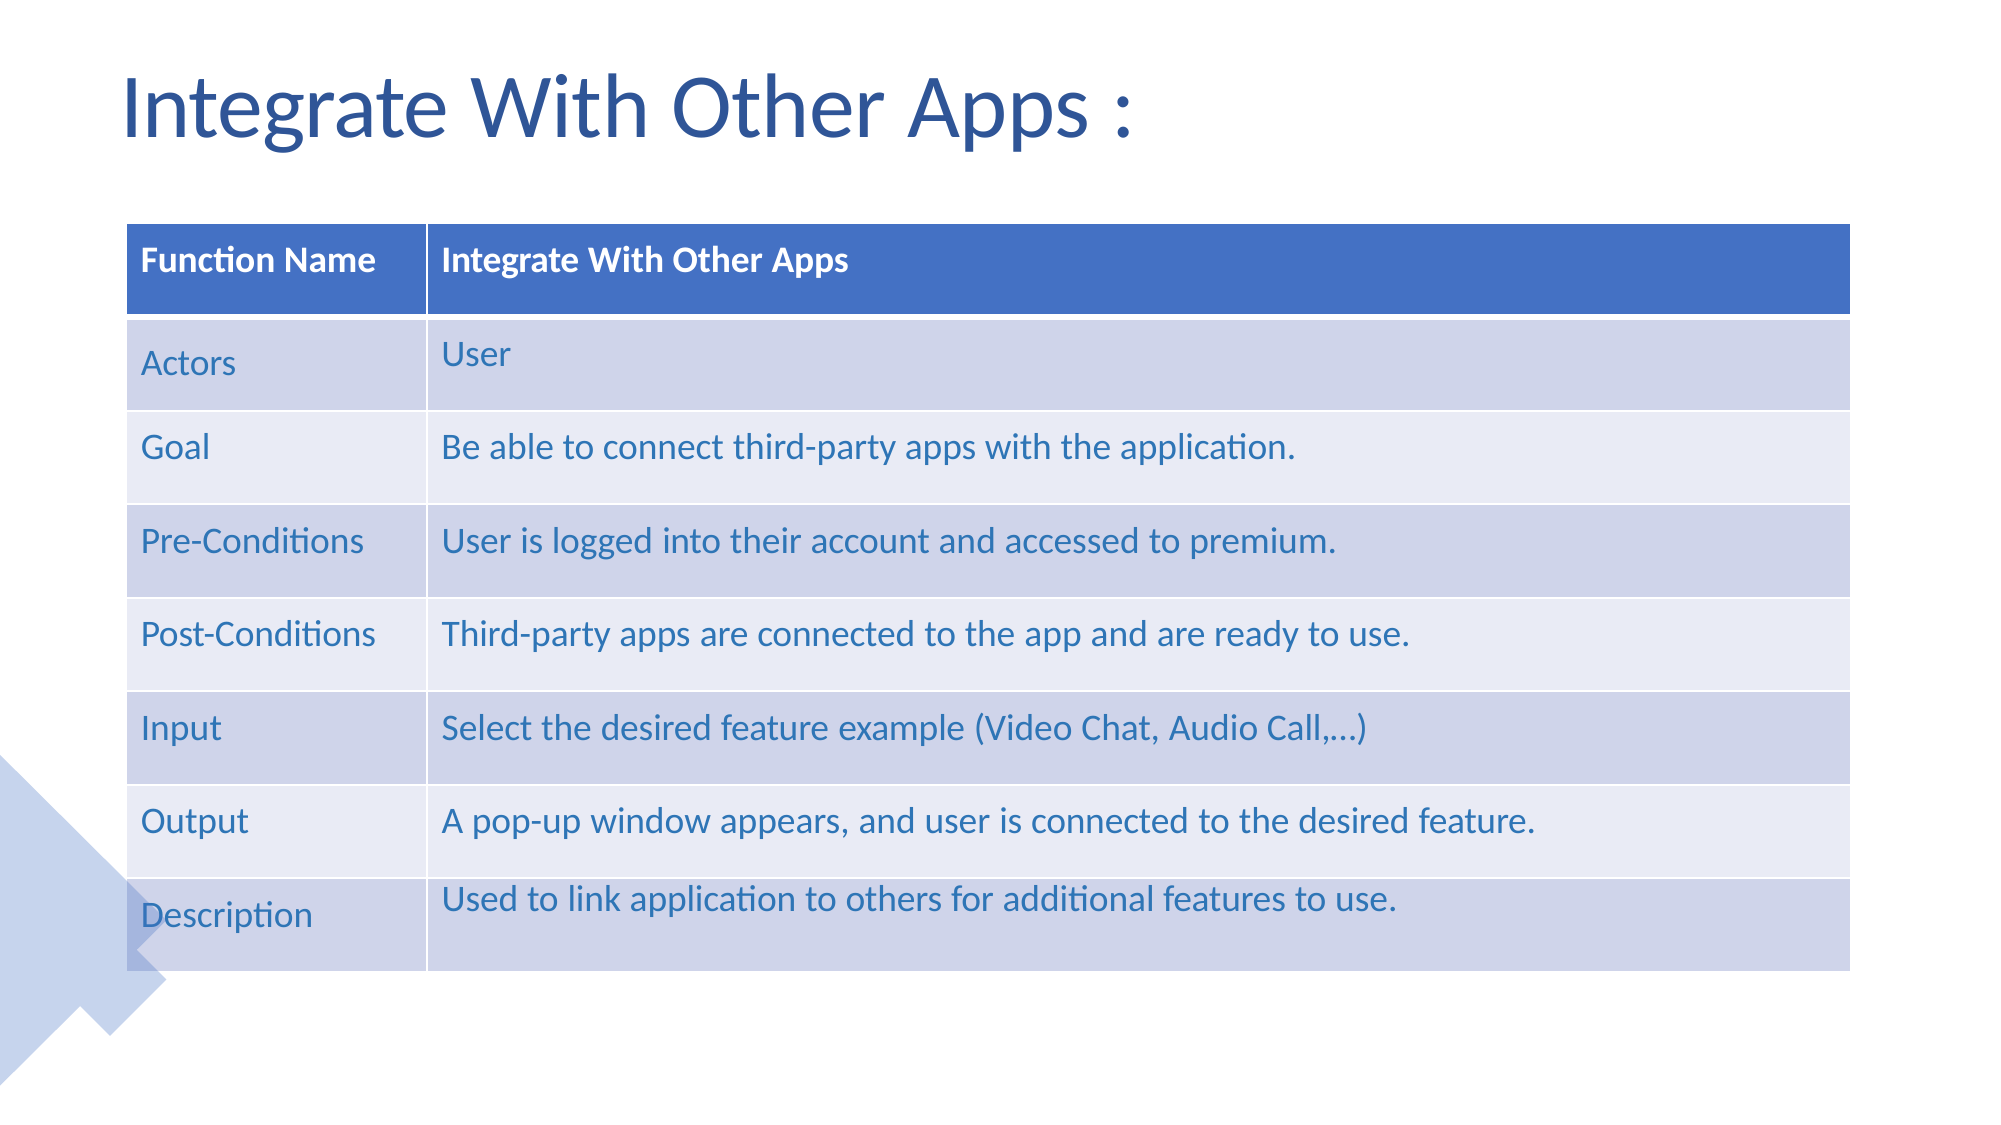

# Integrate With Other Apps :
| Function Name | Integrate With Other Apps |
| --- | --- |
| Actors | User |
| Goal | Be able to connect third-party apps with the application. |
| Pre-Conditions | User is logged into their account and accessed to premium. |
| Post-Conditions | Third-party apps are connected to the app and are ready to use. |
| Input | Select the desired feature example (Video Chat, Audio Call,…) |
| Output | A pop-up window appears, and user is connected to the desired feature. |
| Description | Used to link application to others for additional features to use. |